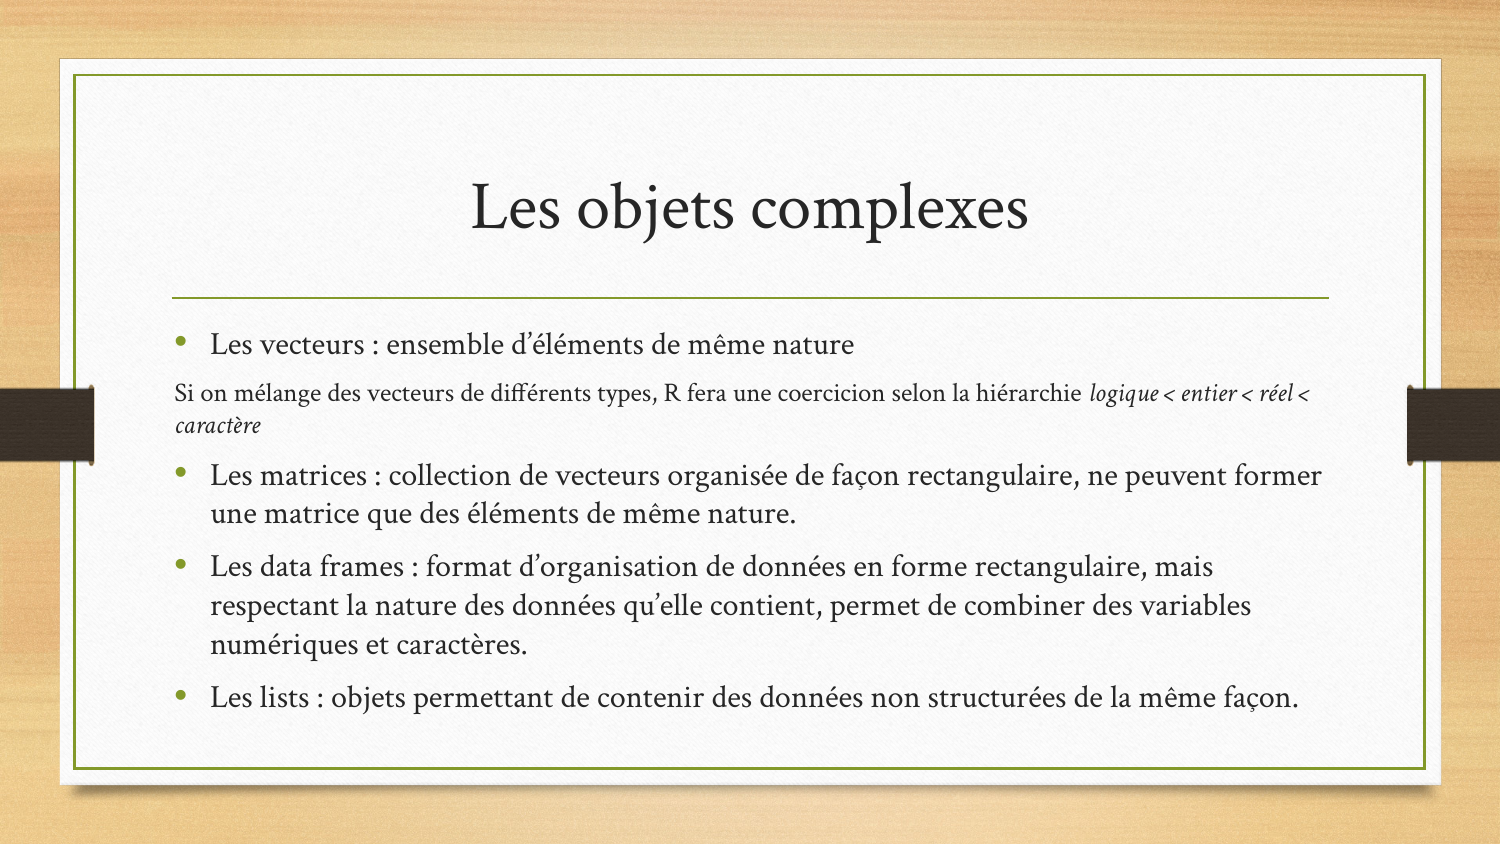

# Les objets complexes
Les vecteurs : ensemble d’éléments de même nature
Si on mélange des vecteurs de différents types, R fera une coercicion selon la hiérarchie logique < entier < réel < caractère
Les matrices : collection de vecteurs organisée de façon rectangulaire, ne peuvent former une matrice que des éléments de même nature.
Les data frames : format d’organisation de données en forme rectangulaire, mais respectant la nature des données qu’elle contient, permet de combiner des variables numériques et caractères.
Les lists : objets permettant de contenir des données non structurées de la même façon.